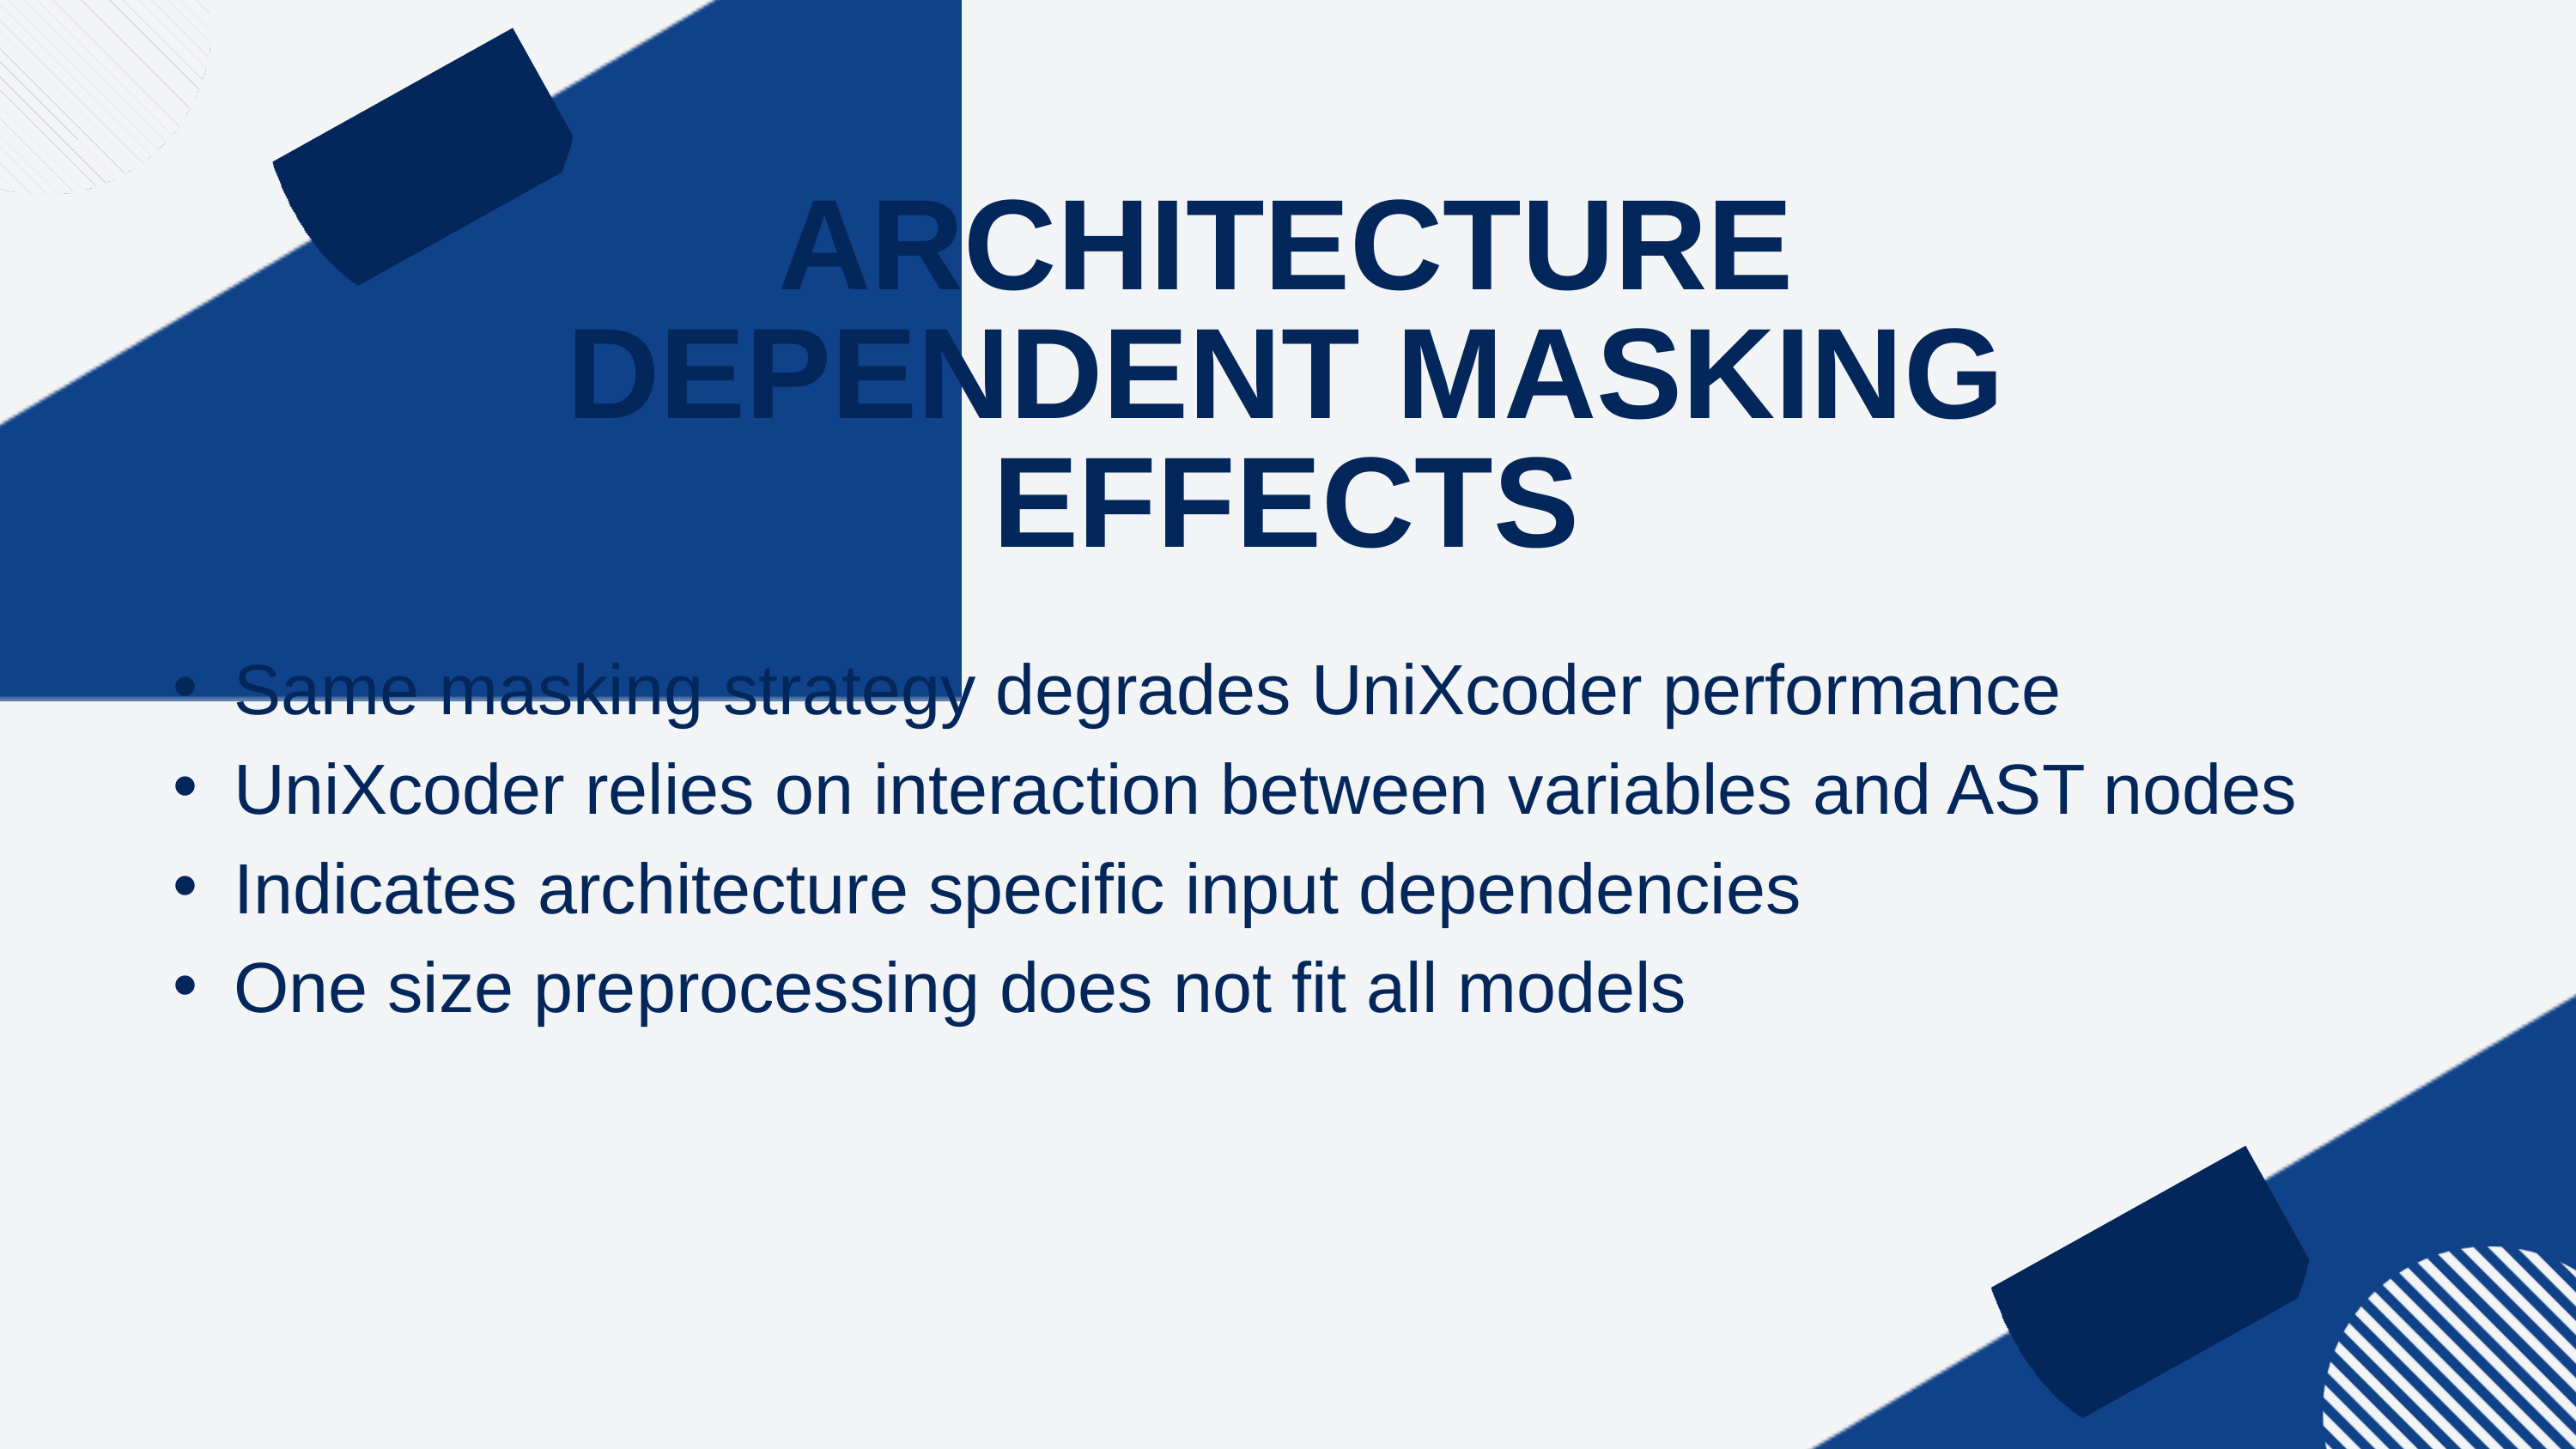

ARCHITECTURE DEPENDENT MASKING EFFECTS
Same masking strategy degrades UniXcoder performance
UniXcoder relies on interaction between variables and AST nodes
Indicates architecture specific input dependencies
One size preprocessing does not fit all models